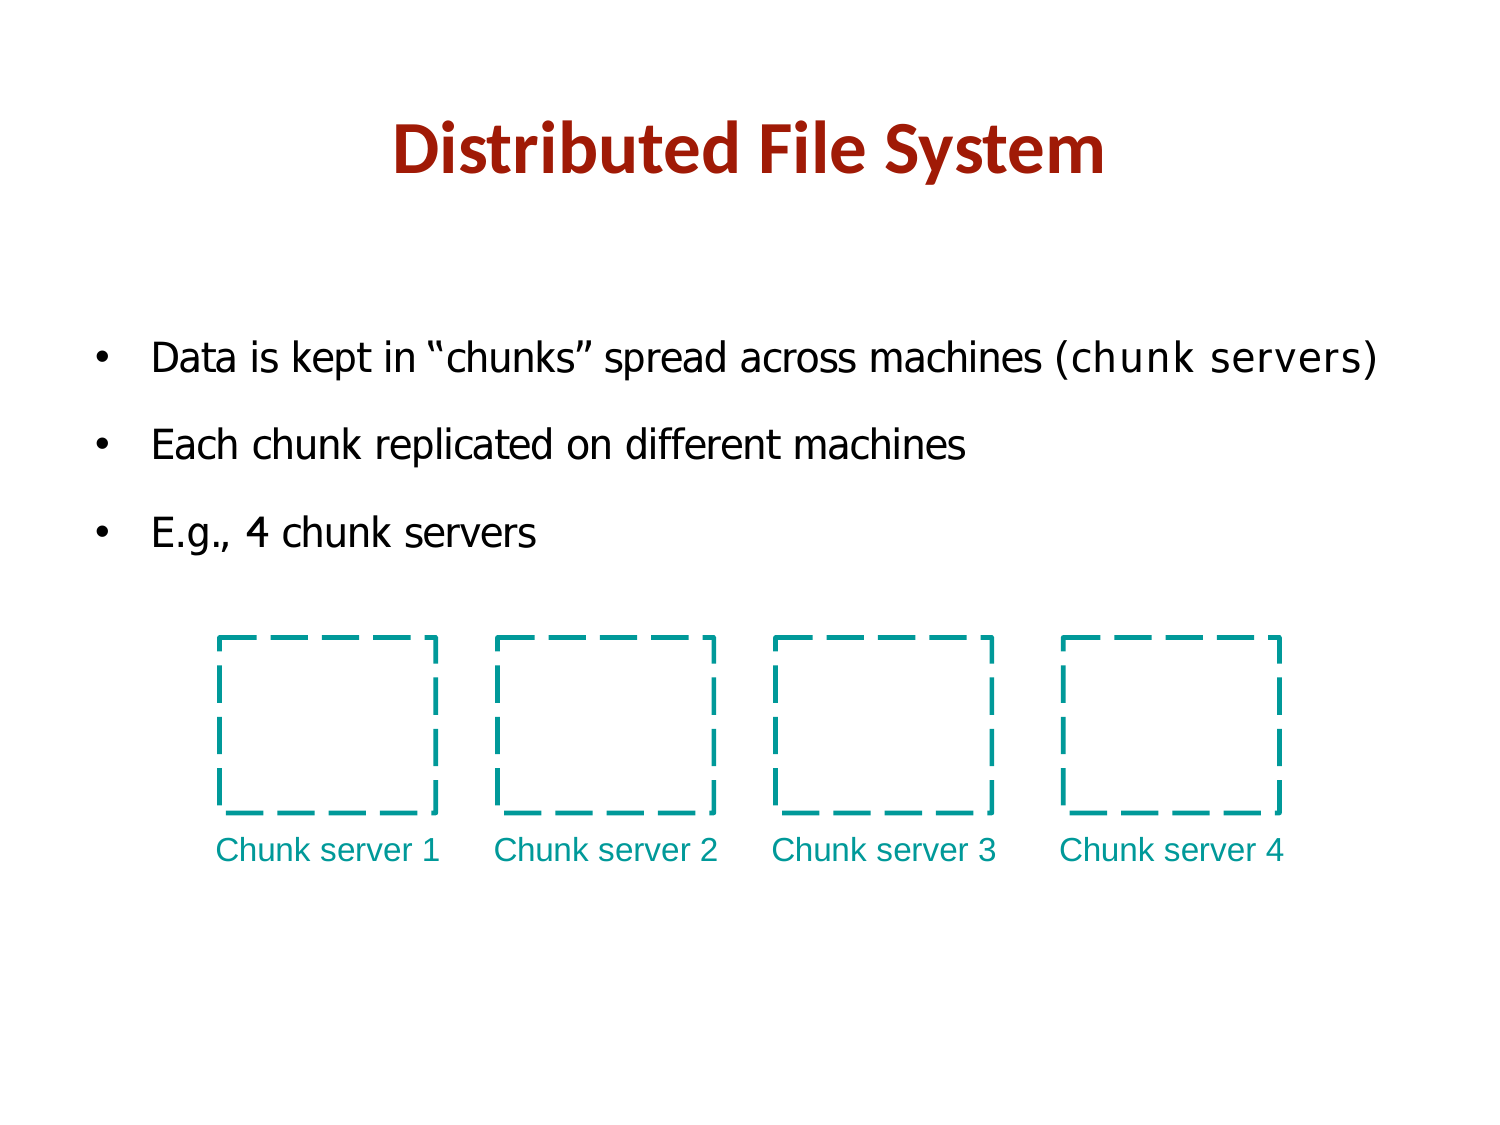

# Distributed File System
Data is kept in “chunks” spread across machines (chunk servers)
Each chunk replicated on different machines
E.g., 4 chunk servers

Chunk server 1

Chunk server 2

Chunk server 3

Chunk server 4